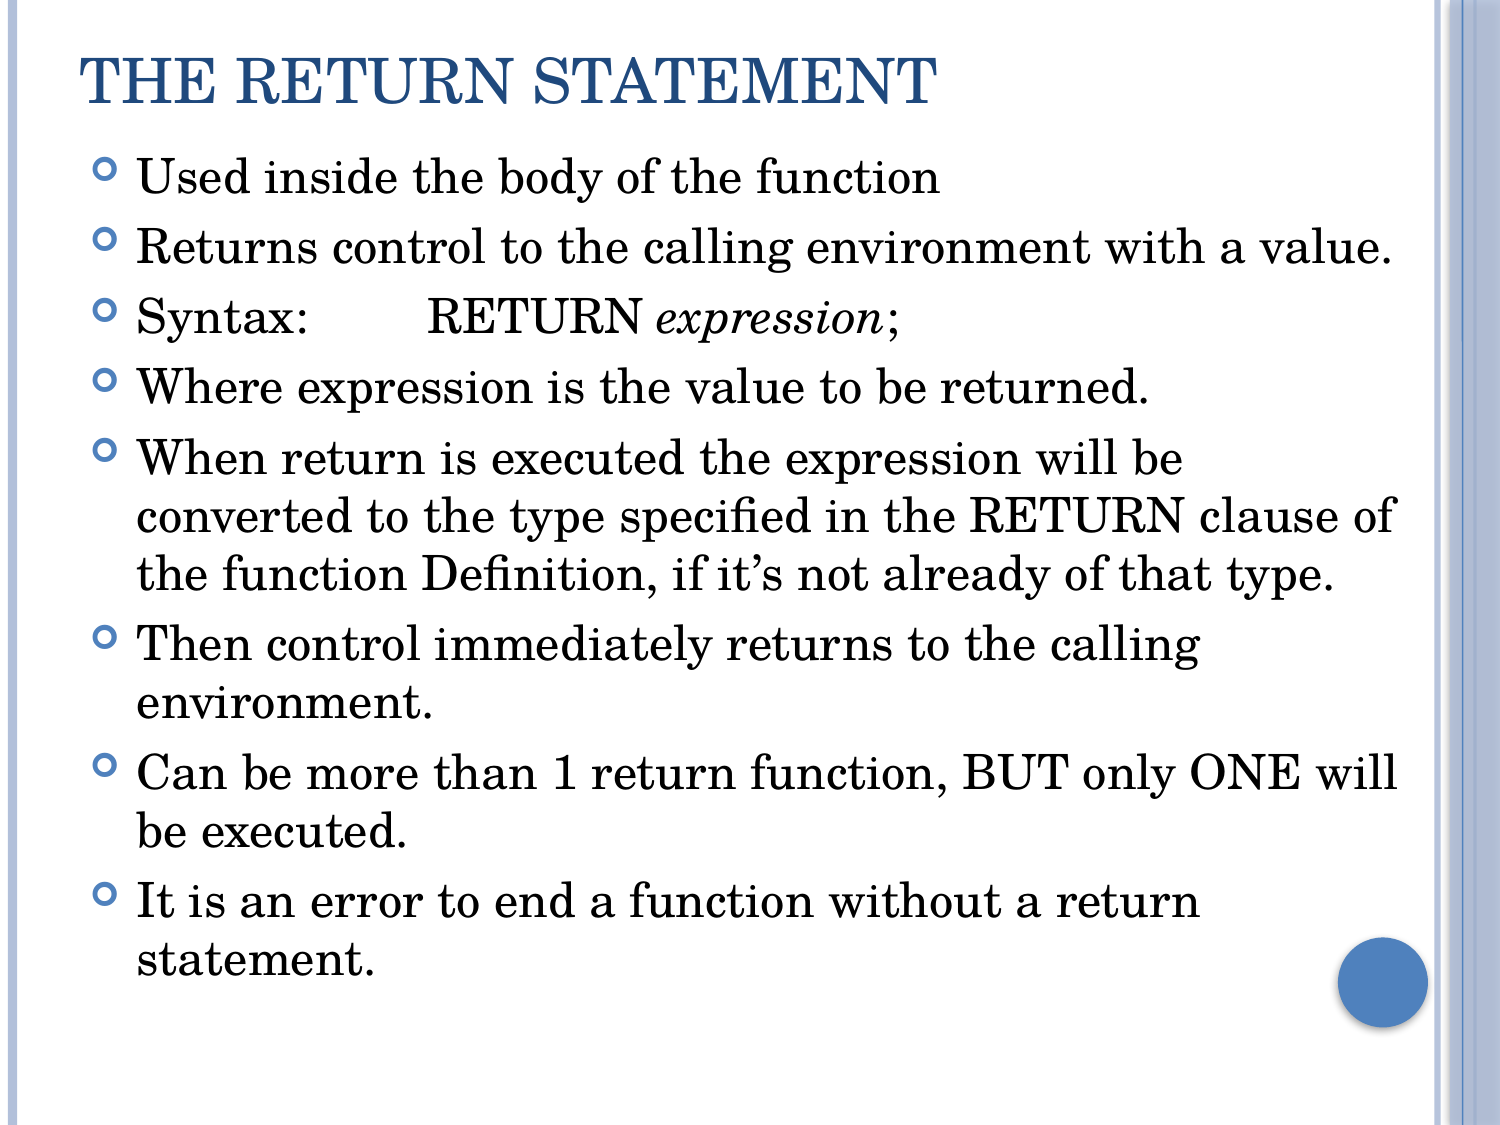

# The Return Statement
Used inside the body of the function
Returns control to the calling environment with a value.
Syntax: 	RETURN expression;
Where expression is the value to be returned.
When return is executed the expression will be converted to the type specified in the RETURN clause of the function Definition, if it’s not already of that type.
Then control immediately returns to the calling environment.
Can be more than 1 return function, BUT only ONE will be executed.
It is an error to end a function without a return statement.